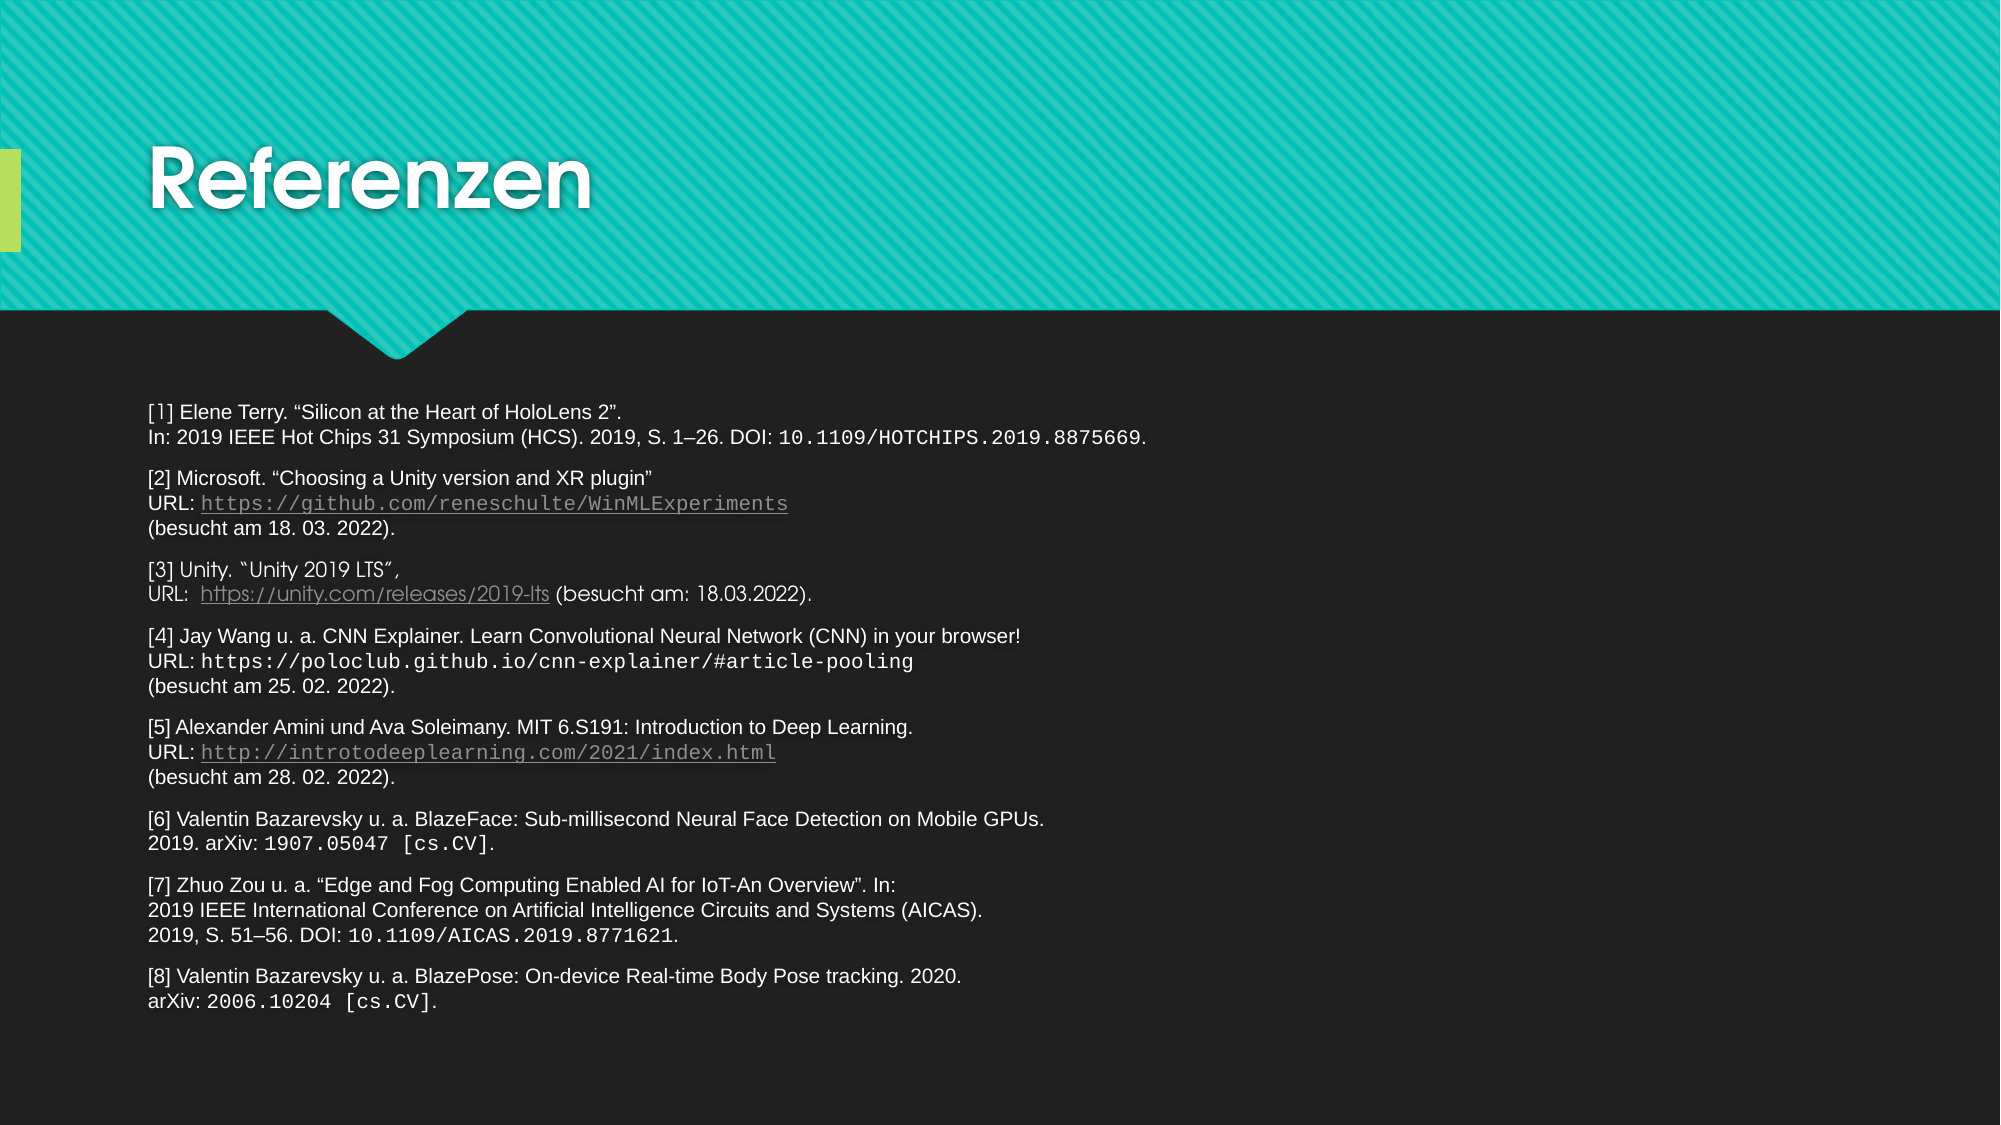

# Referenzen
[1] Elene Terry. “Silicon at the Heart of HoloLens 2”.
In: 2019 IEEE Hot Chips 31 Symposium (HCS). 2019, S. 1–26. DOI: 10.1109/HOTCHIPS.2019.8875669.
[2] Microsoft. “Choosing a Unity version and XR plugin”
URL: https://github.com/reneschulte/WinMLExperiments
(besucht am 18. 03. 2022).
[3] Unity. “Unity 2019 LTS”,
URL:  https://unity.com/releases/2019-lts (besucht am: 18.03.2022).
[4] Jay Wang u. a. CNN Explainer. Learn Convolutional Neural Network (CNN) in your browser!
URL: https://poloclub.github.io/cnn-explainer/#article-pooling
(besucht am 25. 02. 2022).
[5] Alexander Amini und Ava Soleimany. MIT 6.S191: Introduction to Deep Learning.
URL: http://introtodeeplearning.com/2021/index.html
(besucht am 28. 02. 2022).
[6] Valentin Bazarevsky u. a. BlazeFace: Sub-millisecond Neural Face Detection on Mobile GPUs.
2019. arXiv: 1907.05047 [cs.CV].
[7] Zhuo Zou u. a. “Edge and Fog Computing Enabled AI for IoT-An Overview”. In:
2019 IEEE International Conference on Artificial Intelligence Circuits and Systems (AICAS).
2019, S. 51–56. DOI: 10.1109/AICAS.2019.8771621.
[8] Valentin Bazarevsky u. a. BlazePose: On-device Real-time Body Pose tracking. 2020.
arXiv: 2006.10204 [cs.CV].